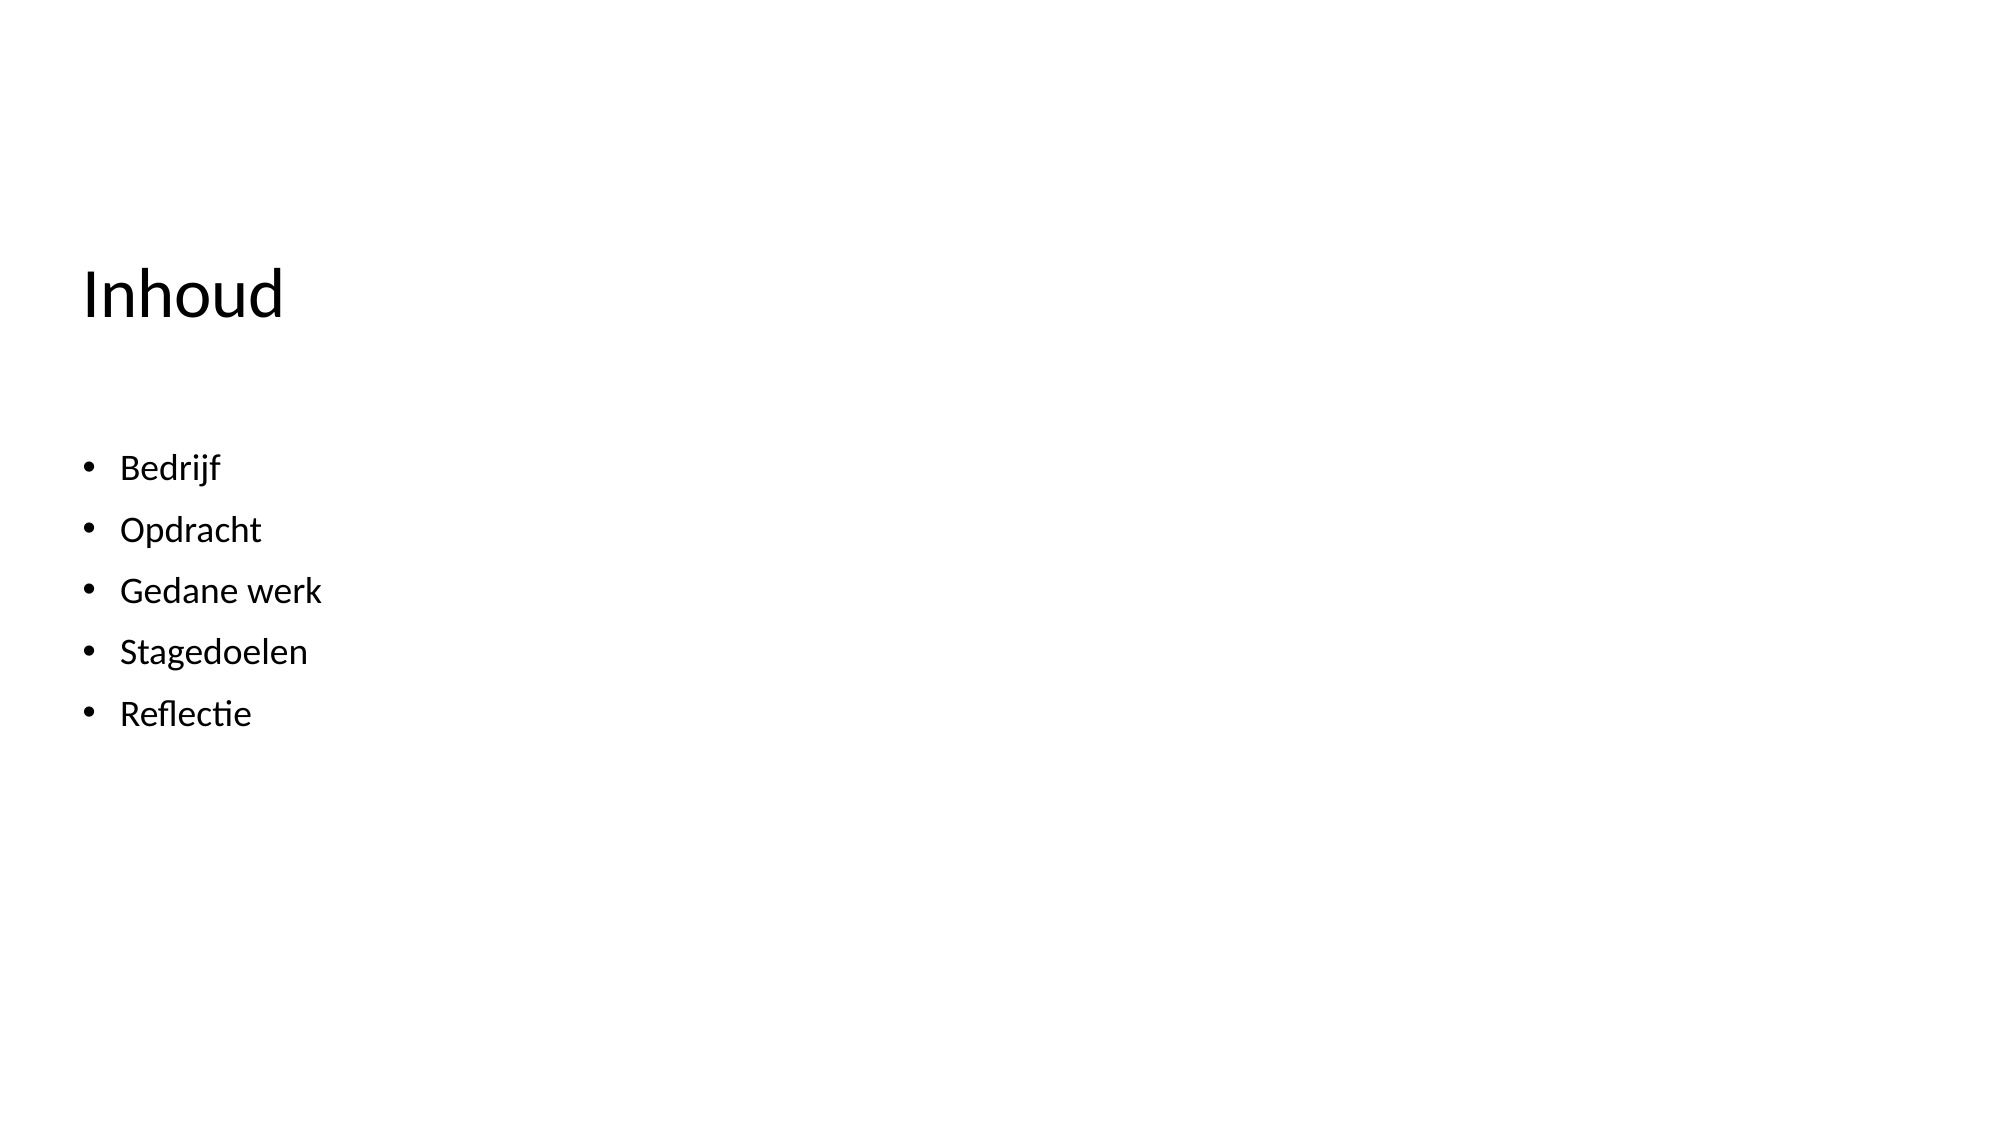

# Inhoud
Bedrijf
Opdracht
Gedane werk
Stagedoelen
Reflectie